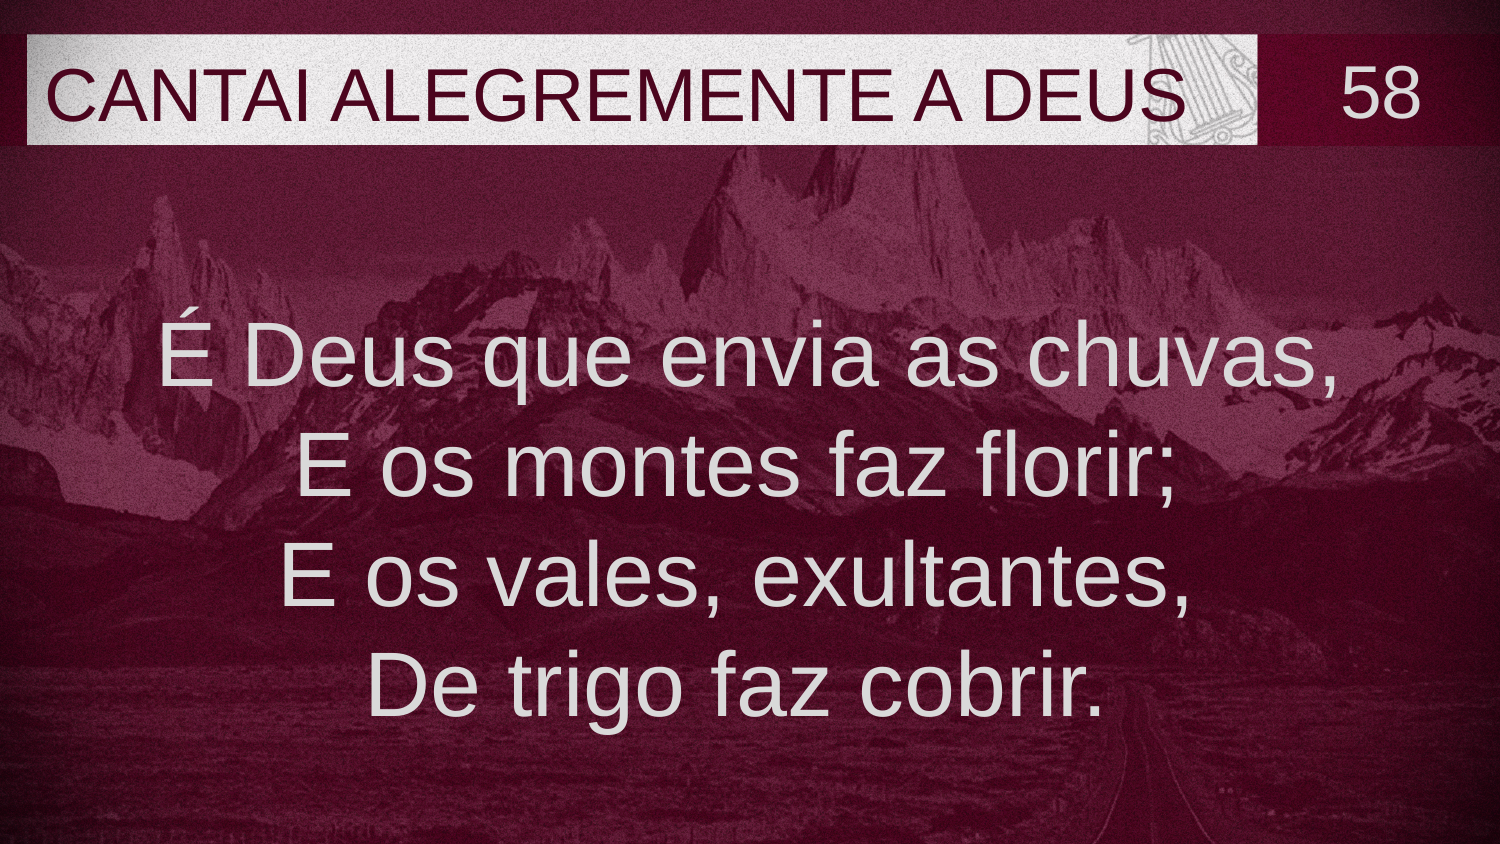

# CANTAI ALEGREMENTE A DEUS
58
É Deus que envia as chuvas,
E os montes faz florir;
E os vales, exultantes,
De trigo faz cobrir.